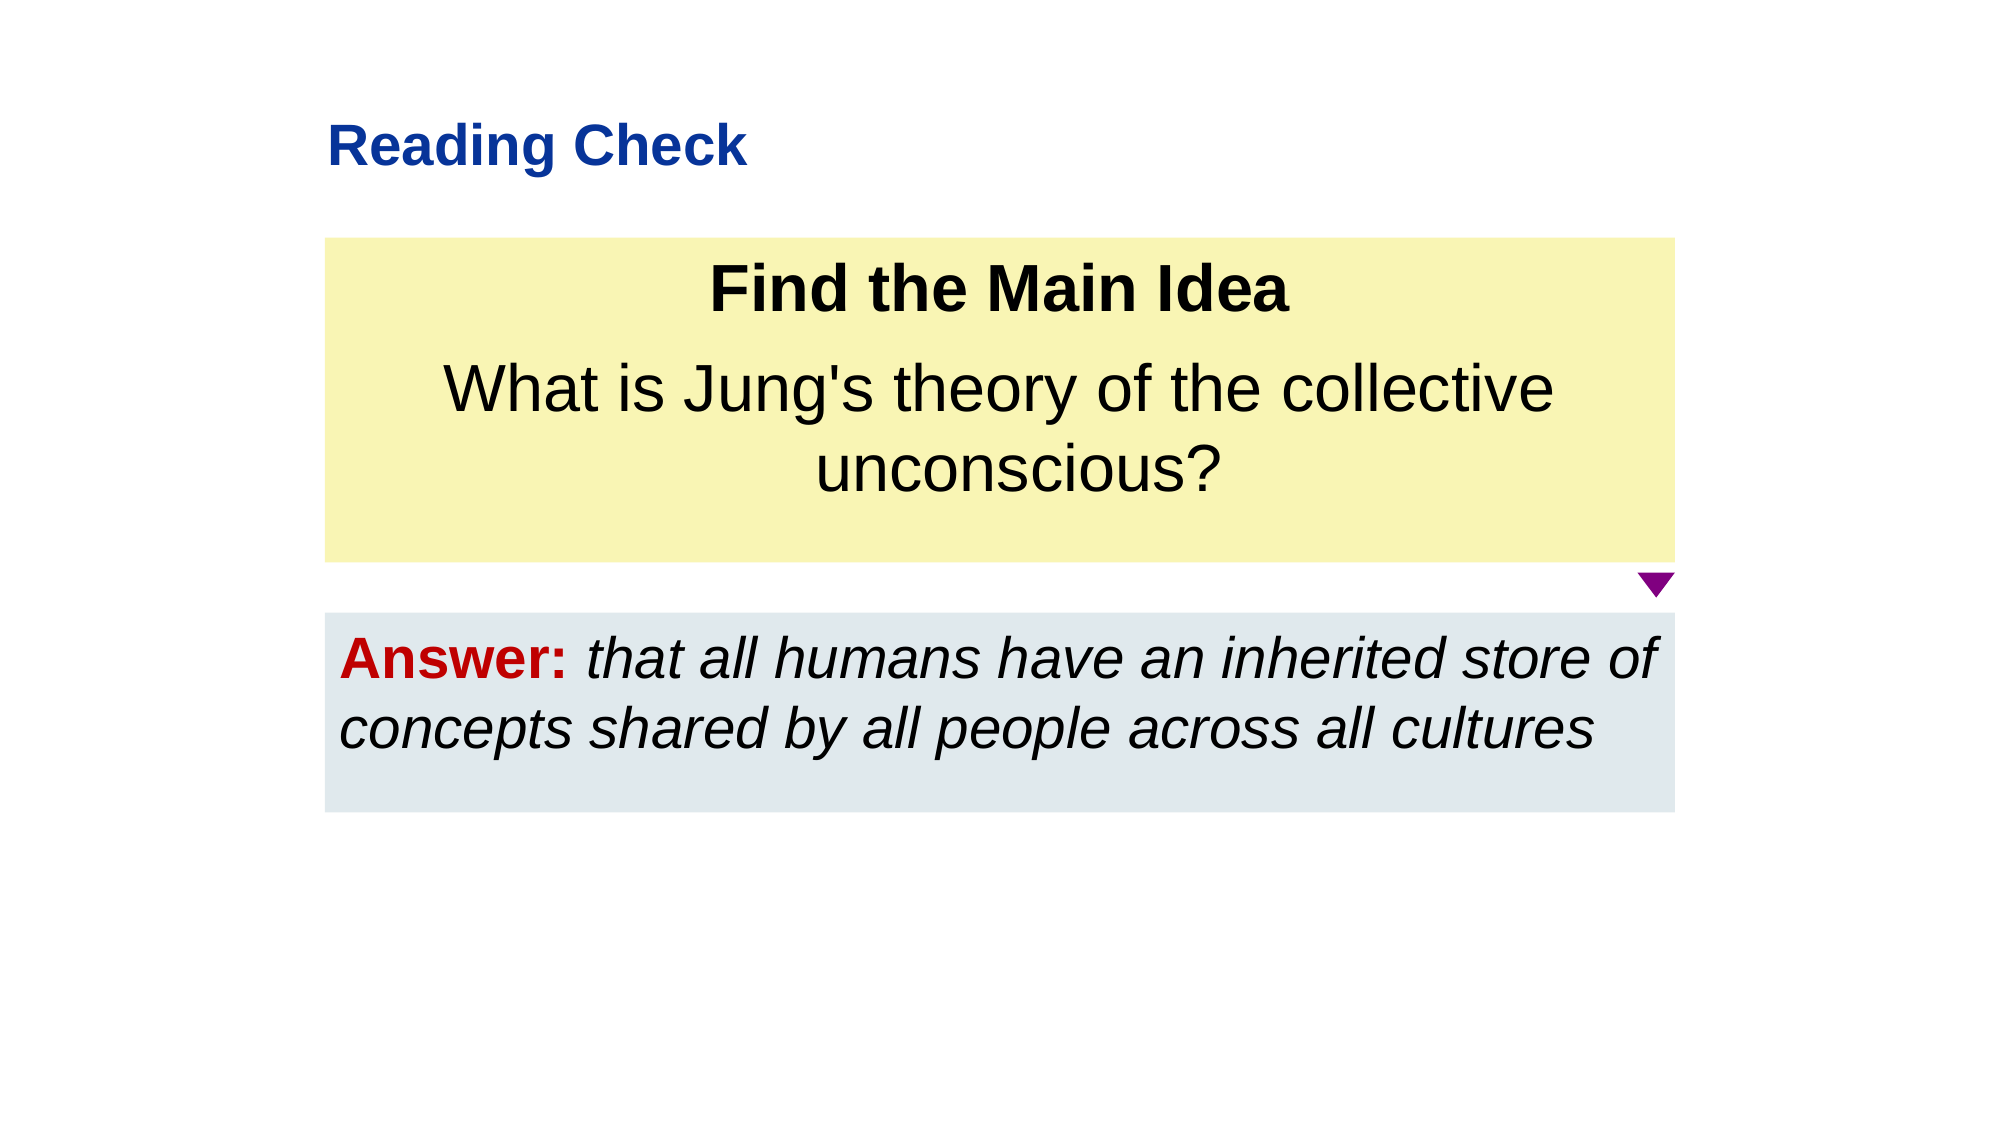

Reading Check
Find the Main Idea
What is Jung's theory of the collective unconscious?

Answer: that all humans have an inherited store of concepts shared by all people across all cultures